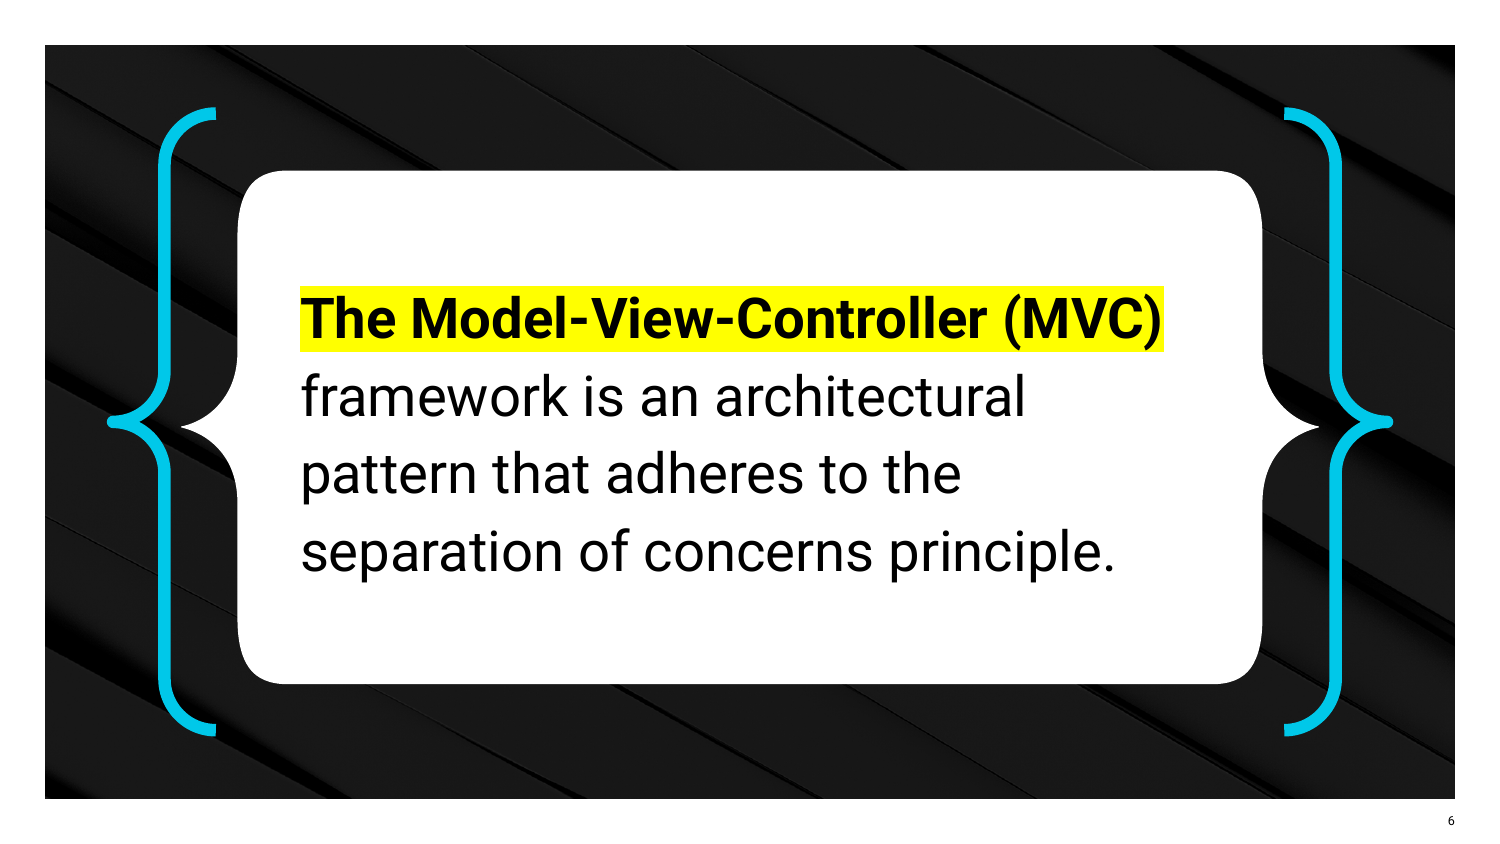

The Model-View-Controller (MVC) framework is an architectural pattern that adheres to the separation of concerns principle.